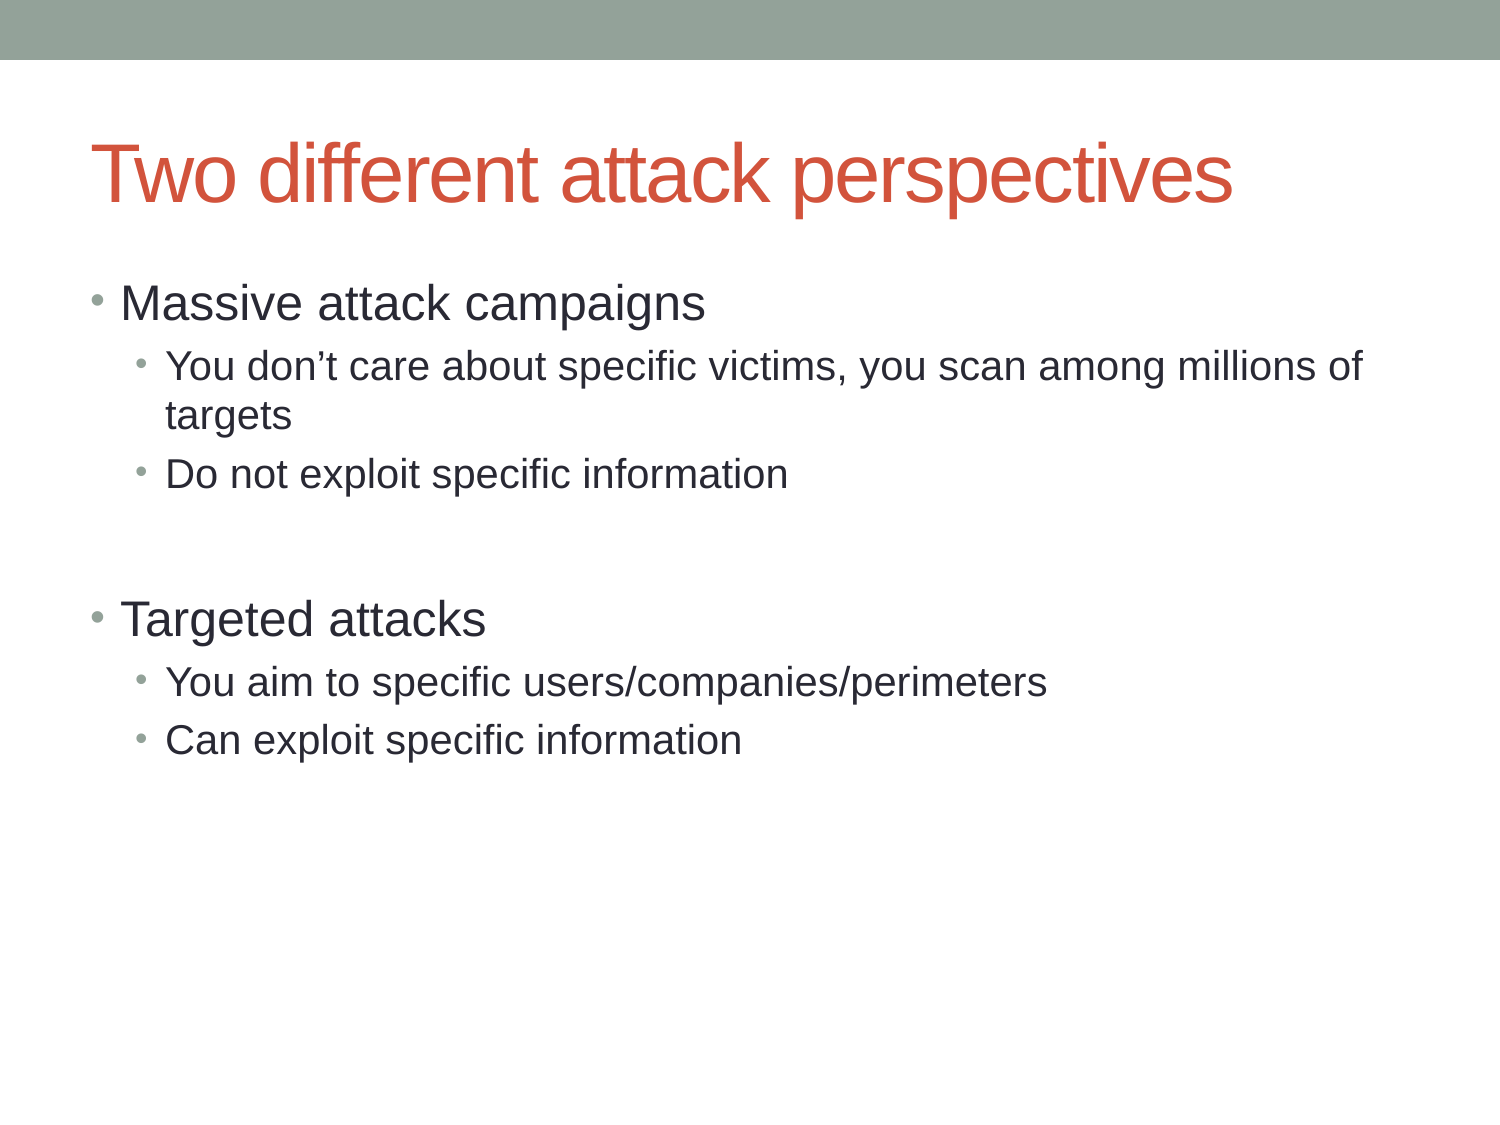

# Two different attack perspectives
Massive attack campaigns
You don’t care about specific victims, you scan among millions of targets
Do not exploit specific information

Targeted attacks
You aim to specific users/companies/perimeters
Can exploit specific information